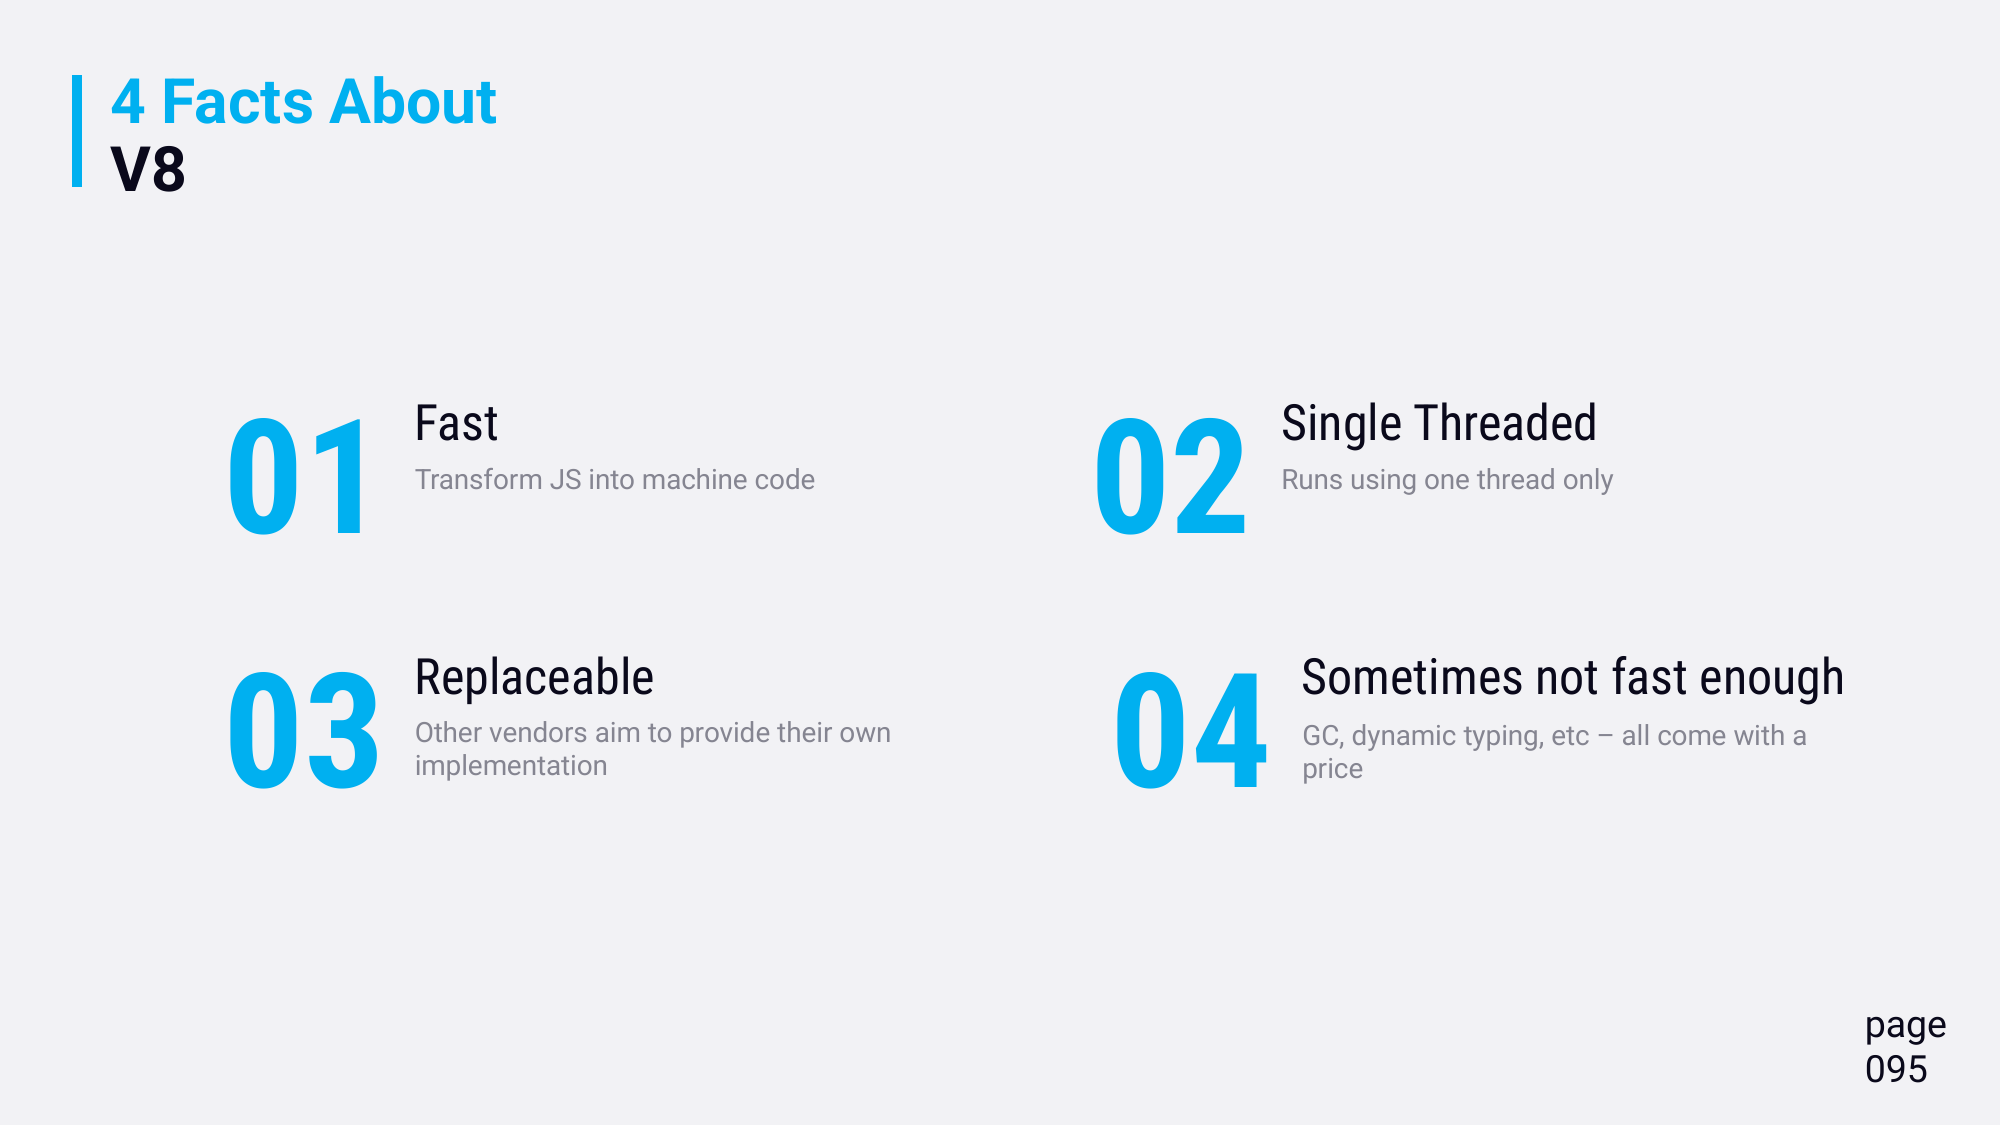

# 4 Facts About V8
01
Fast
Transform JS into machine code
02
Single Threaded
Runs using one thread only
03
Replaceable
Other vendors aim to provide their own implementation
04
Sometimes not fast enough

GC, dynamic typing, etc – all come with a price
page
095